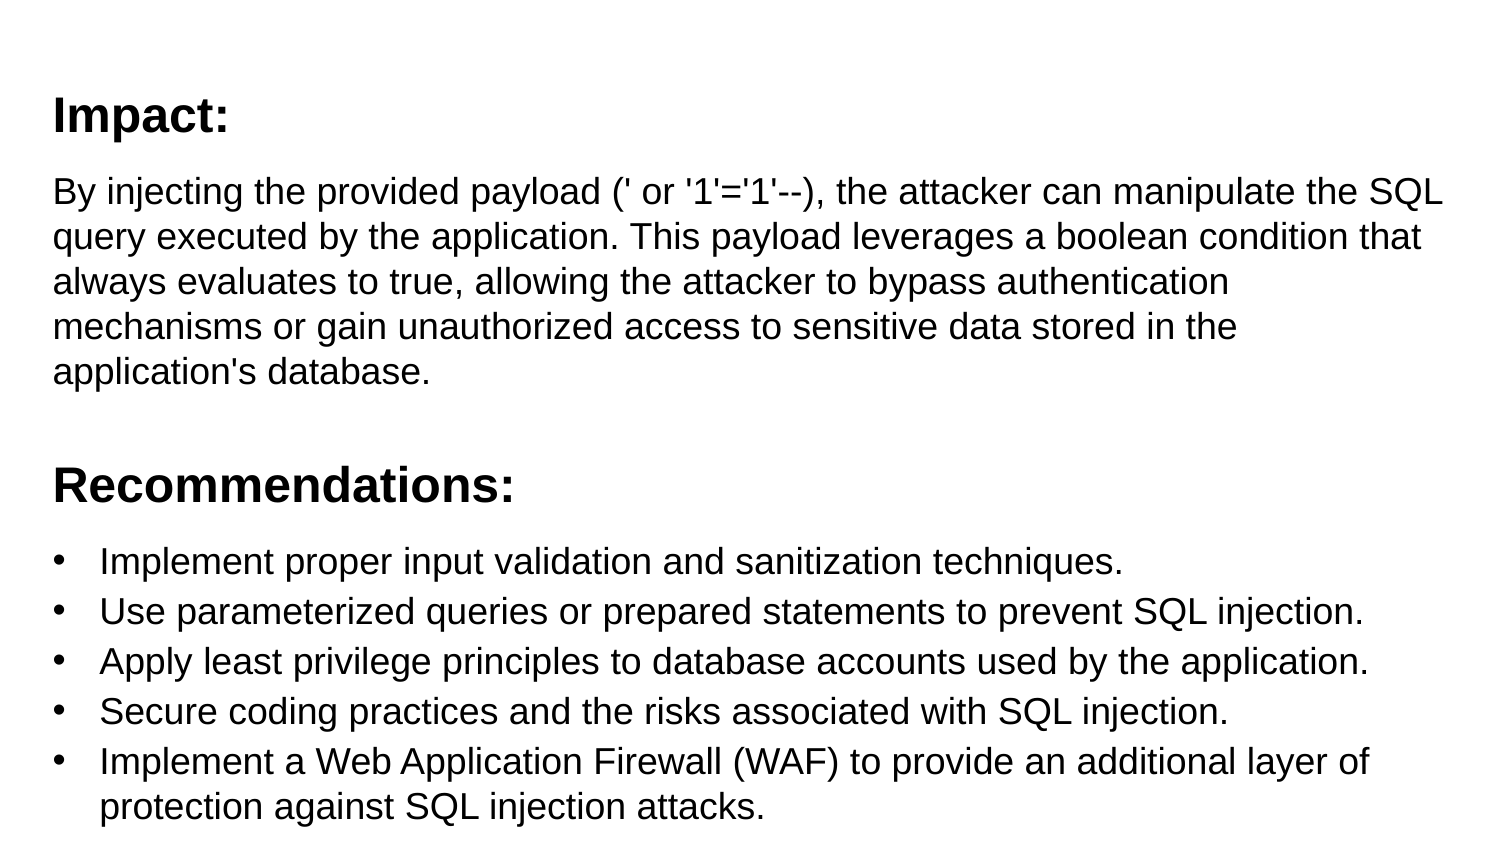

Impact:

By injecting the provided payload (' or '1'='1'--), the attacker can manipulate the SQL query executed by the application. This payload leverages a boolean condition that always evaluates to true, allowing the attacker to bypass authentication mechanisms or gain unauthorized access to sensitive data stored in the application's database.

Recommendations:

Implement proper input validation and sanitization techniques.

Use parameterized queries or prepared statements to prevent SQL injection.

Apply least privilege principles to database accounts used by the application.

Secure coding practices and the risks associated with SQL injection.

Implement a Web Application Firewall (WAF) to provide an additional layer of protection against SQL injection attacks.